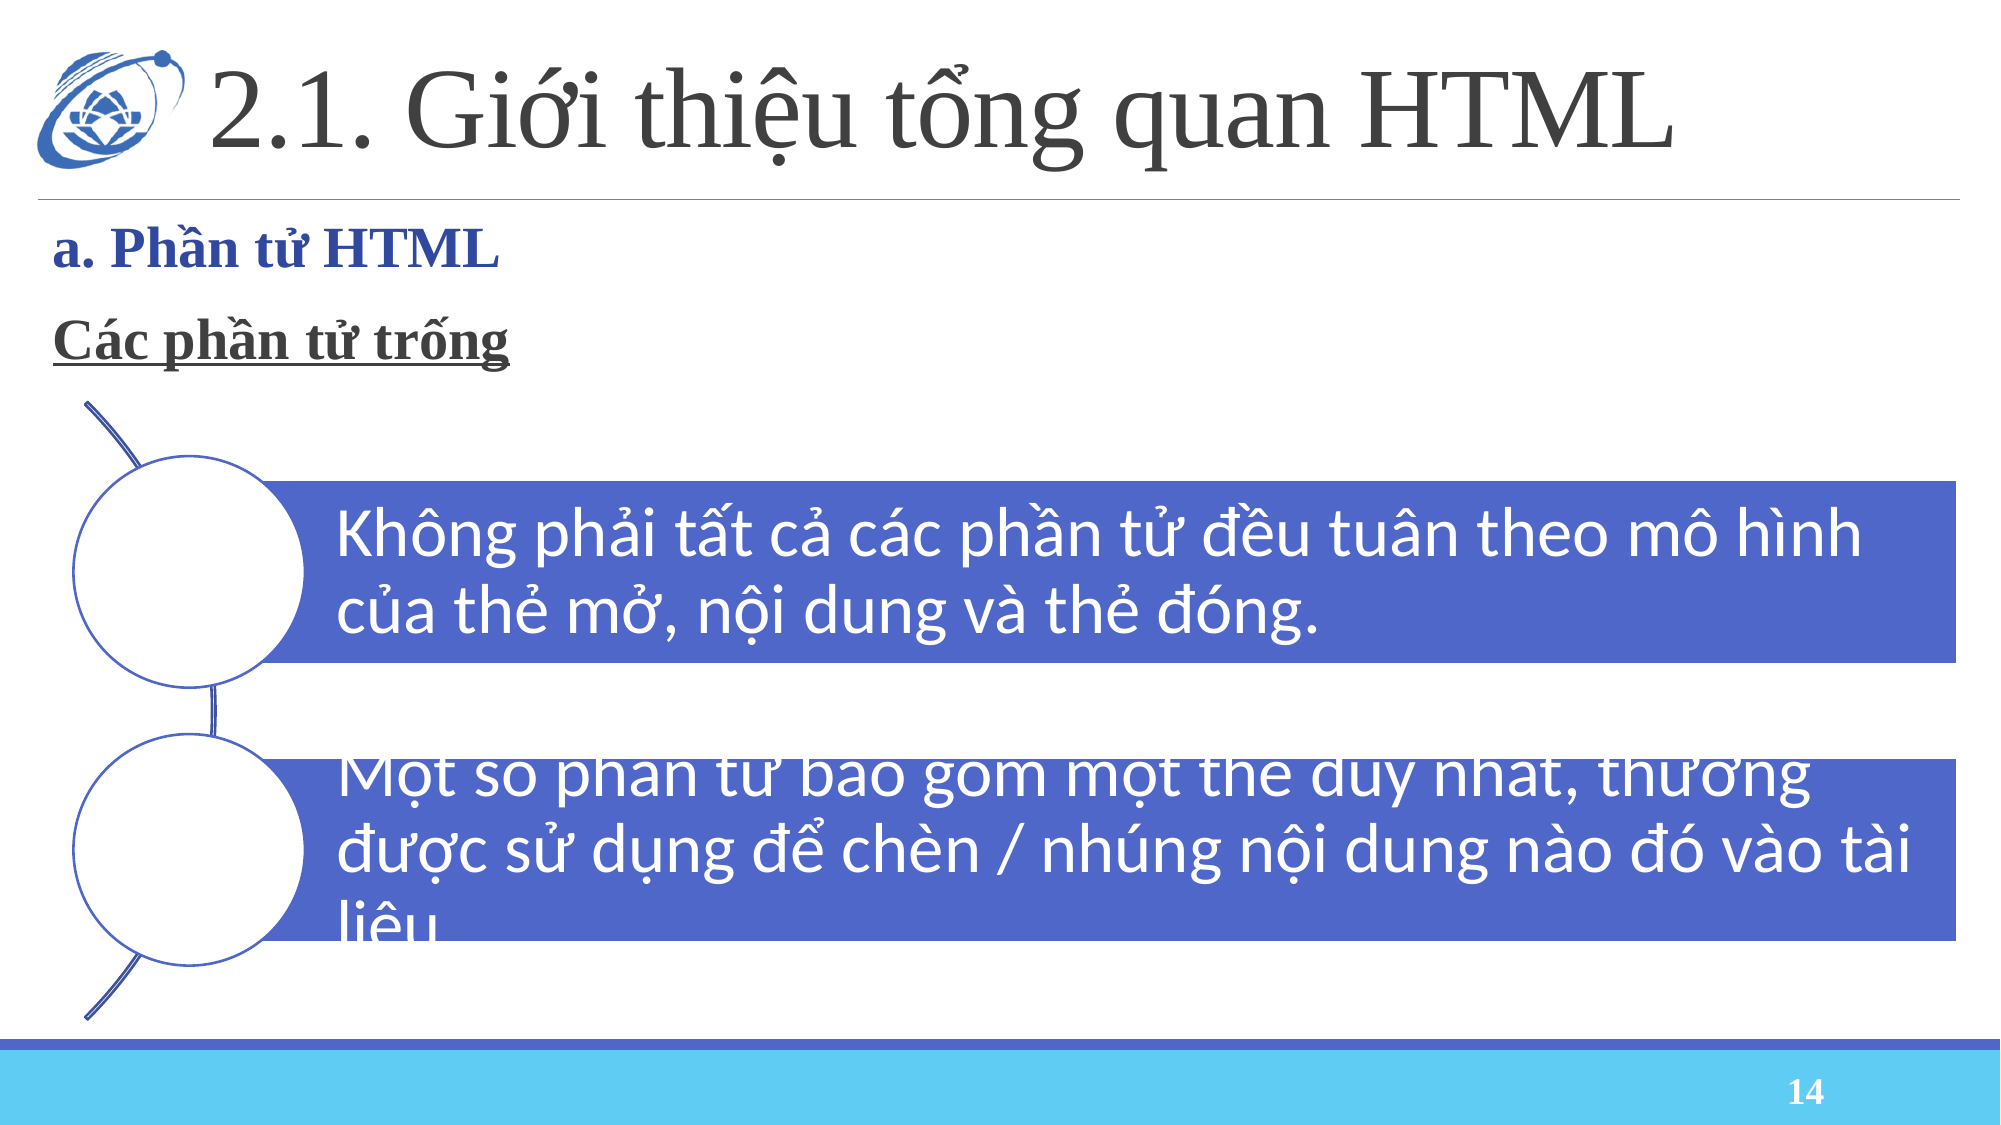

# 2.1. Giới thiệu tổng quan HTML
a. Phần tử HTML
Các phần tử trống
Không phải tất cả các phần tử đều tuân theo mô hình của thẻ mở, nội dung và thẻ đóng.
Một số phần tử bao gồm một thẻ duy nhất, thường được sử dụng để chèn / nhúng nội dung nào đó vào tài liệu.
14